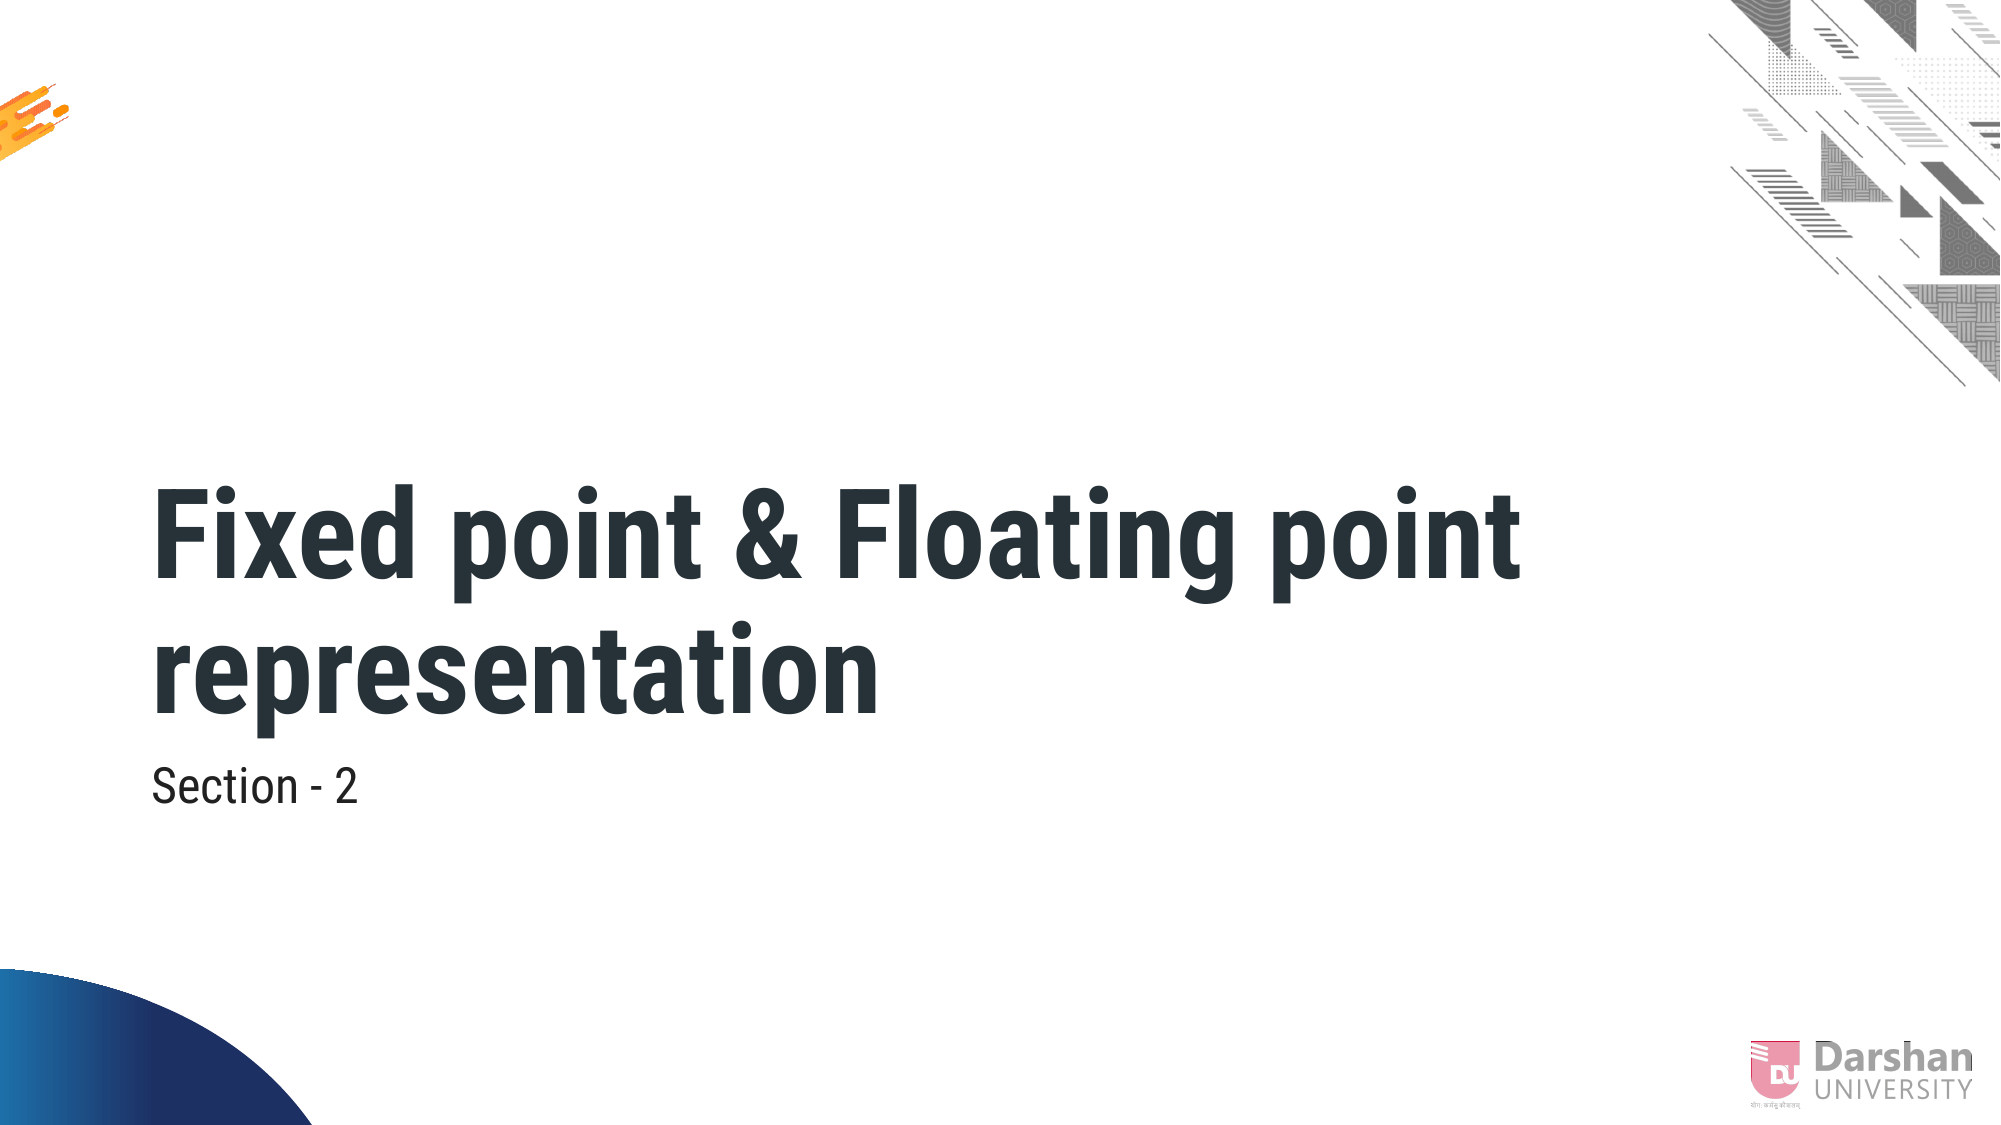

# Fixed point & Floating point representation
Section - 2